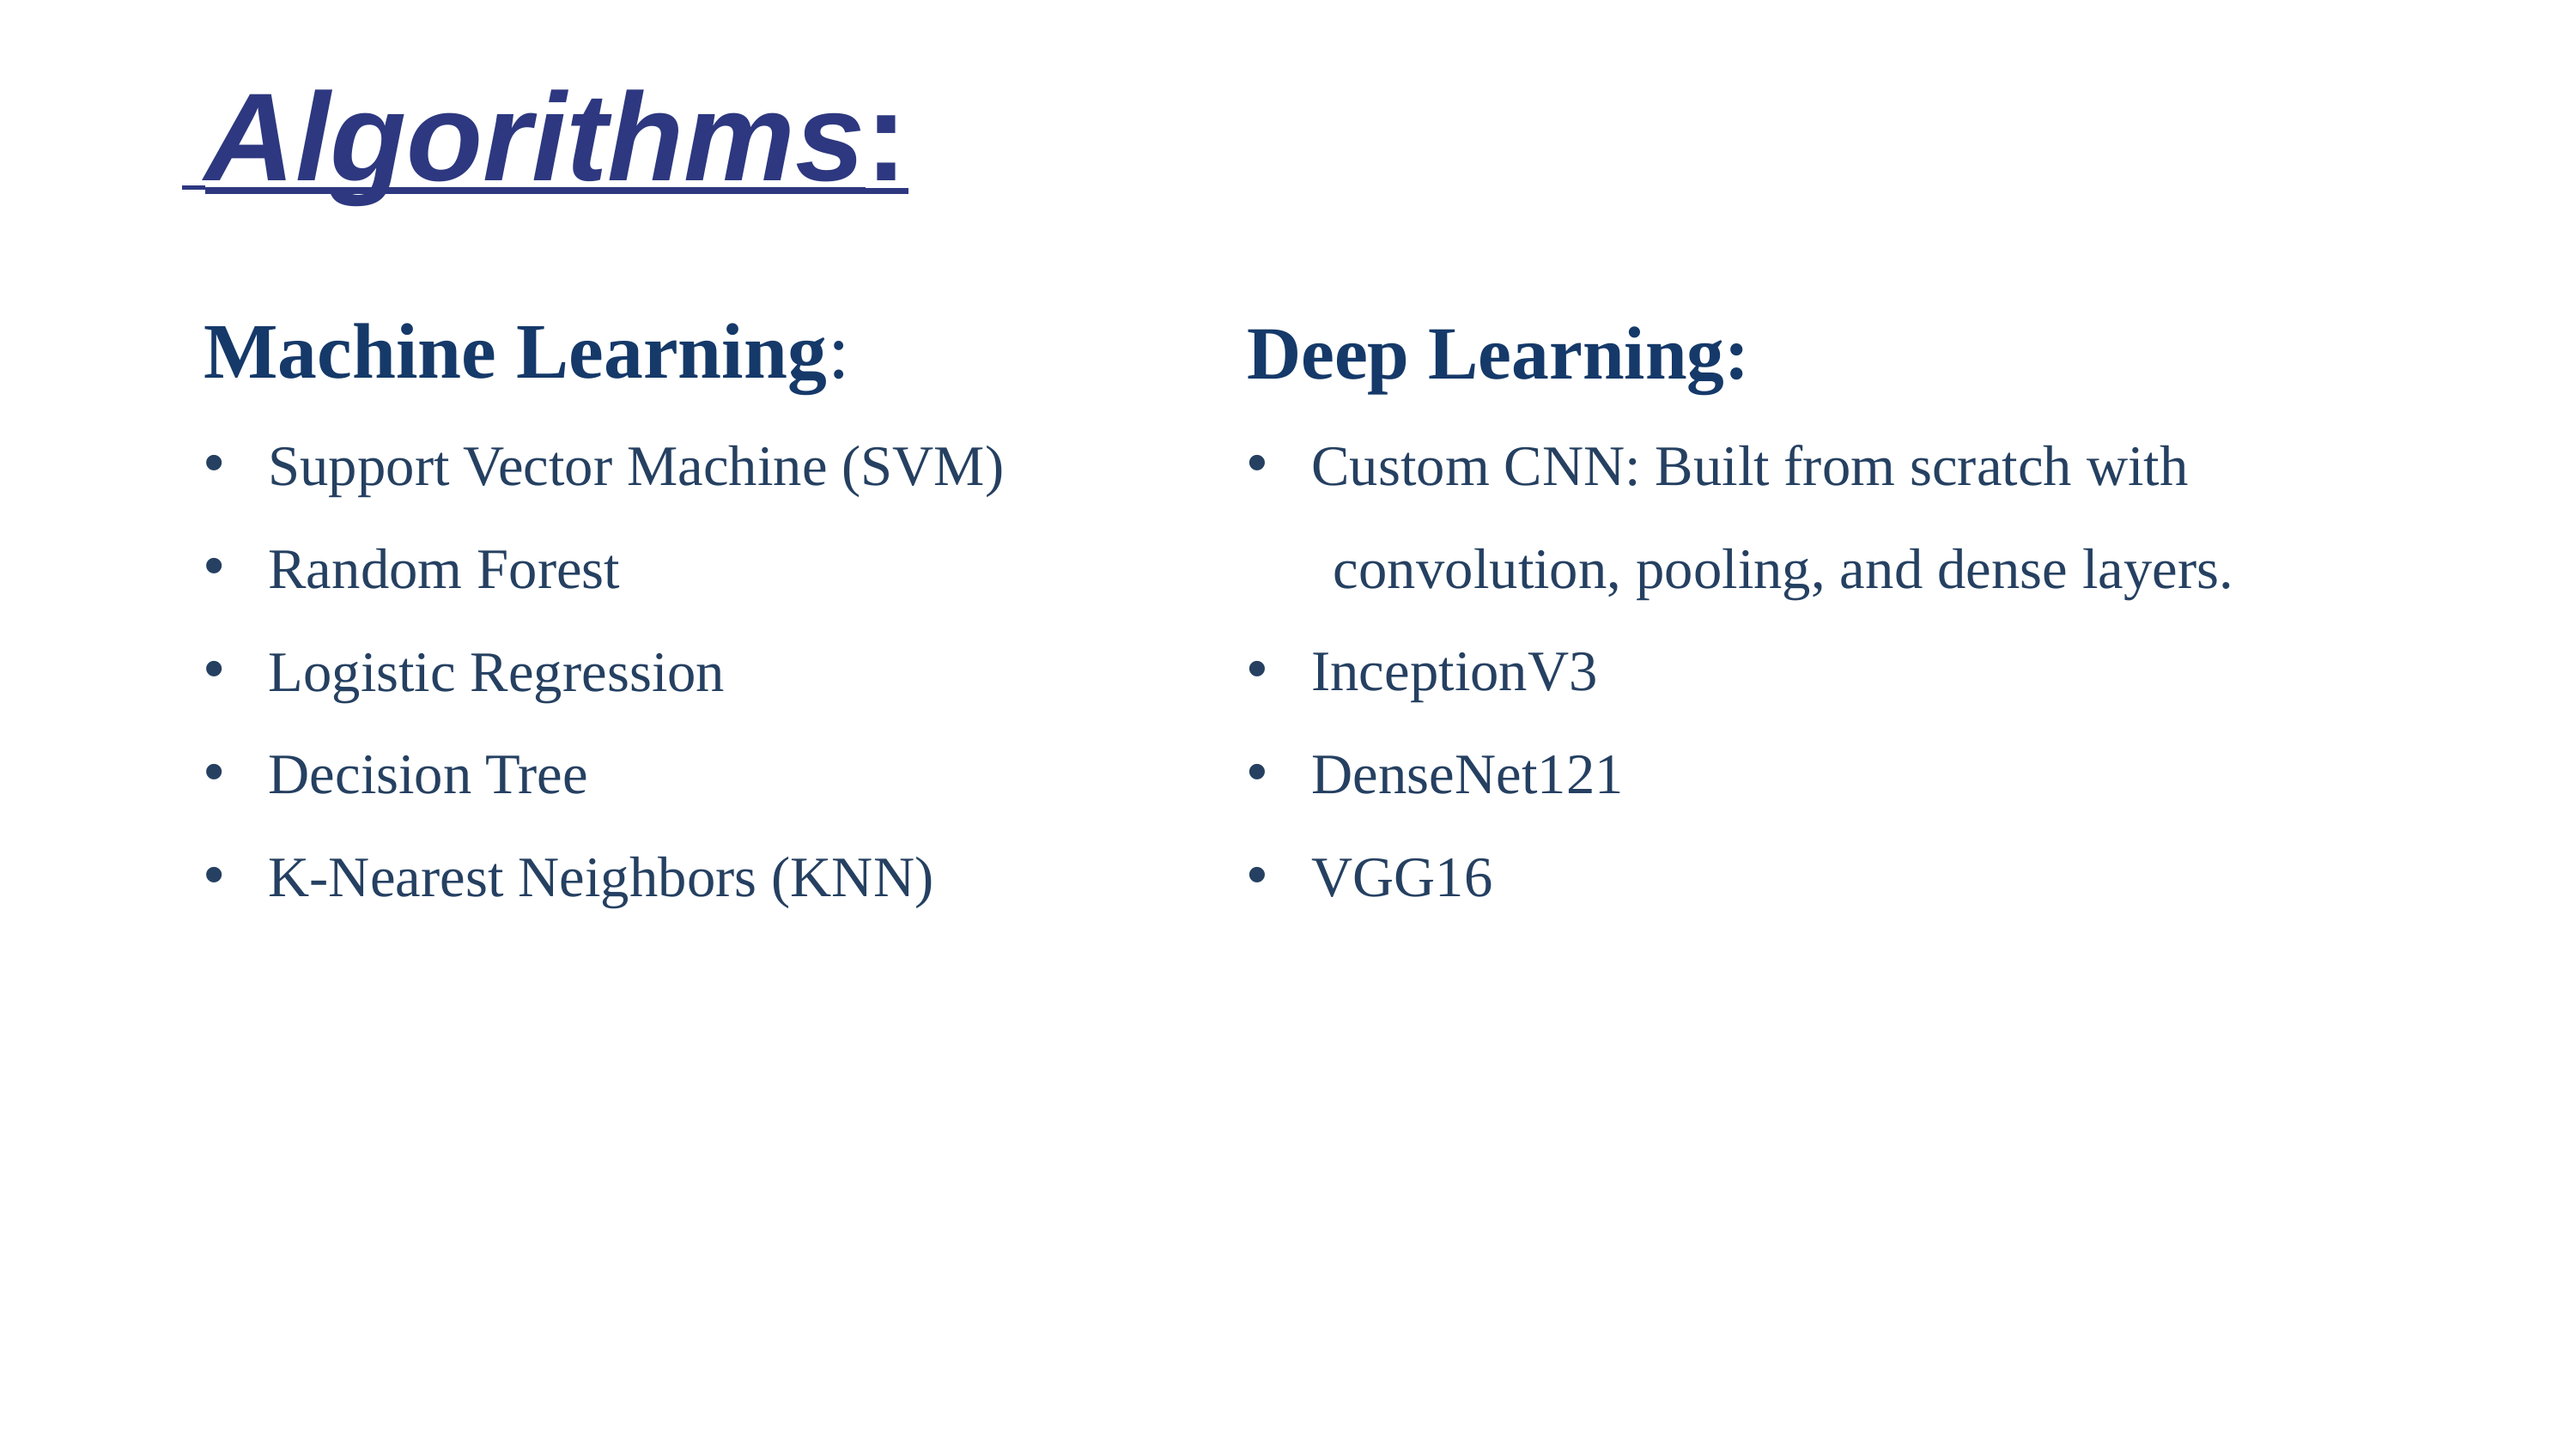

Algorithms:
Machine Learning:
Support Vector Machine (SVM)
Random Forest
Logistic Regression
Decision Tree
K-Nearest Neighbors (KNN)
Deep Learning:
Custom CNN: Built from scratch with
      convolution, pooling, and dense layers.
InceptionV3
DenseNet121
VGG16